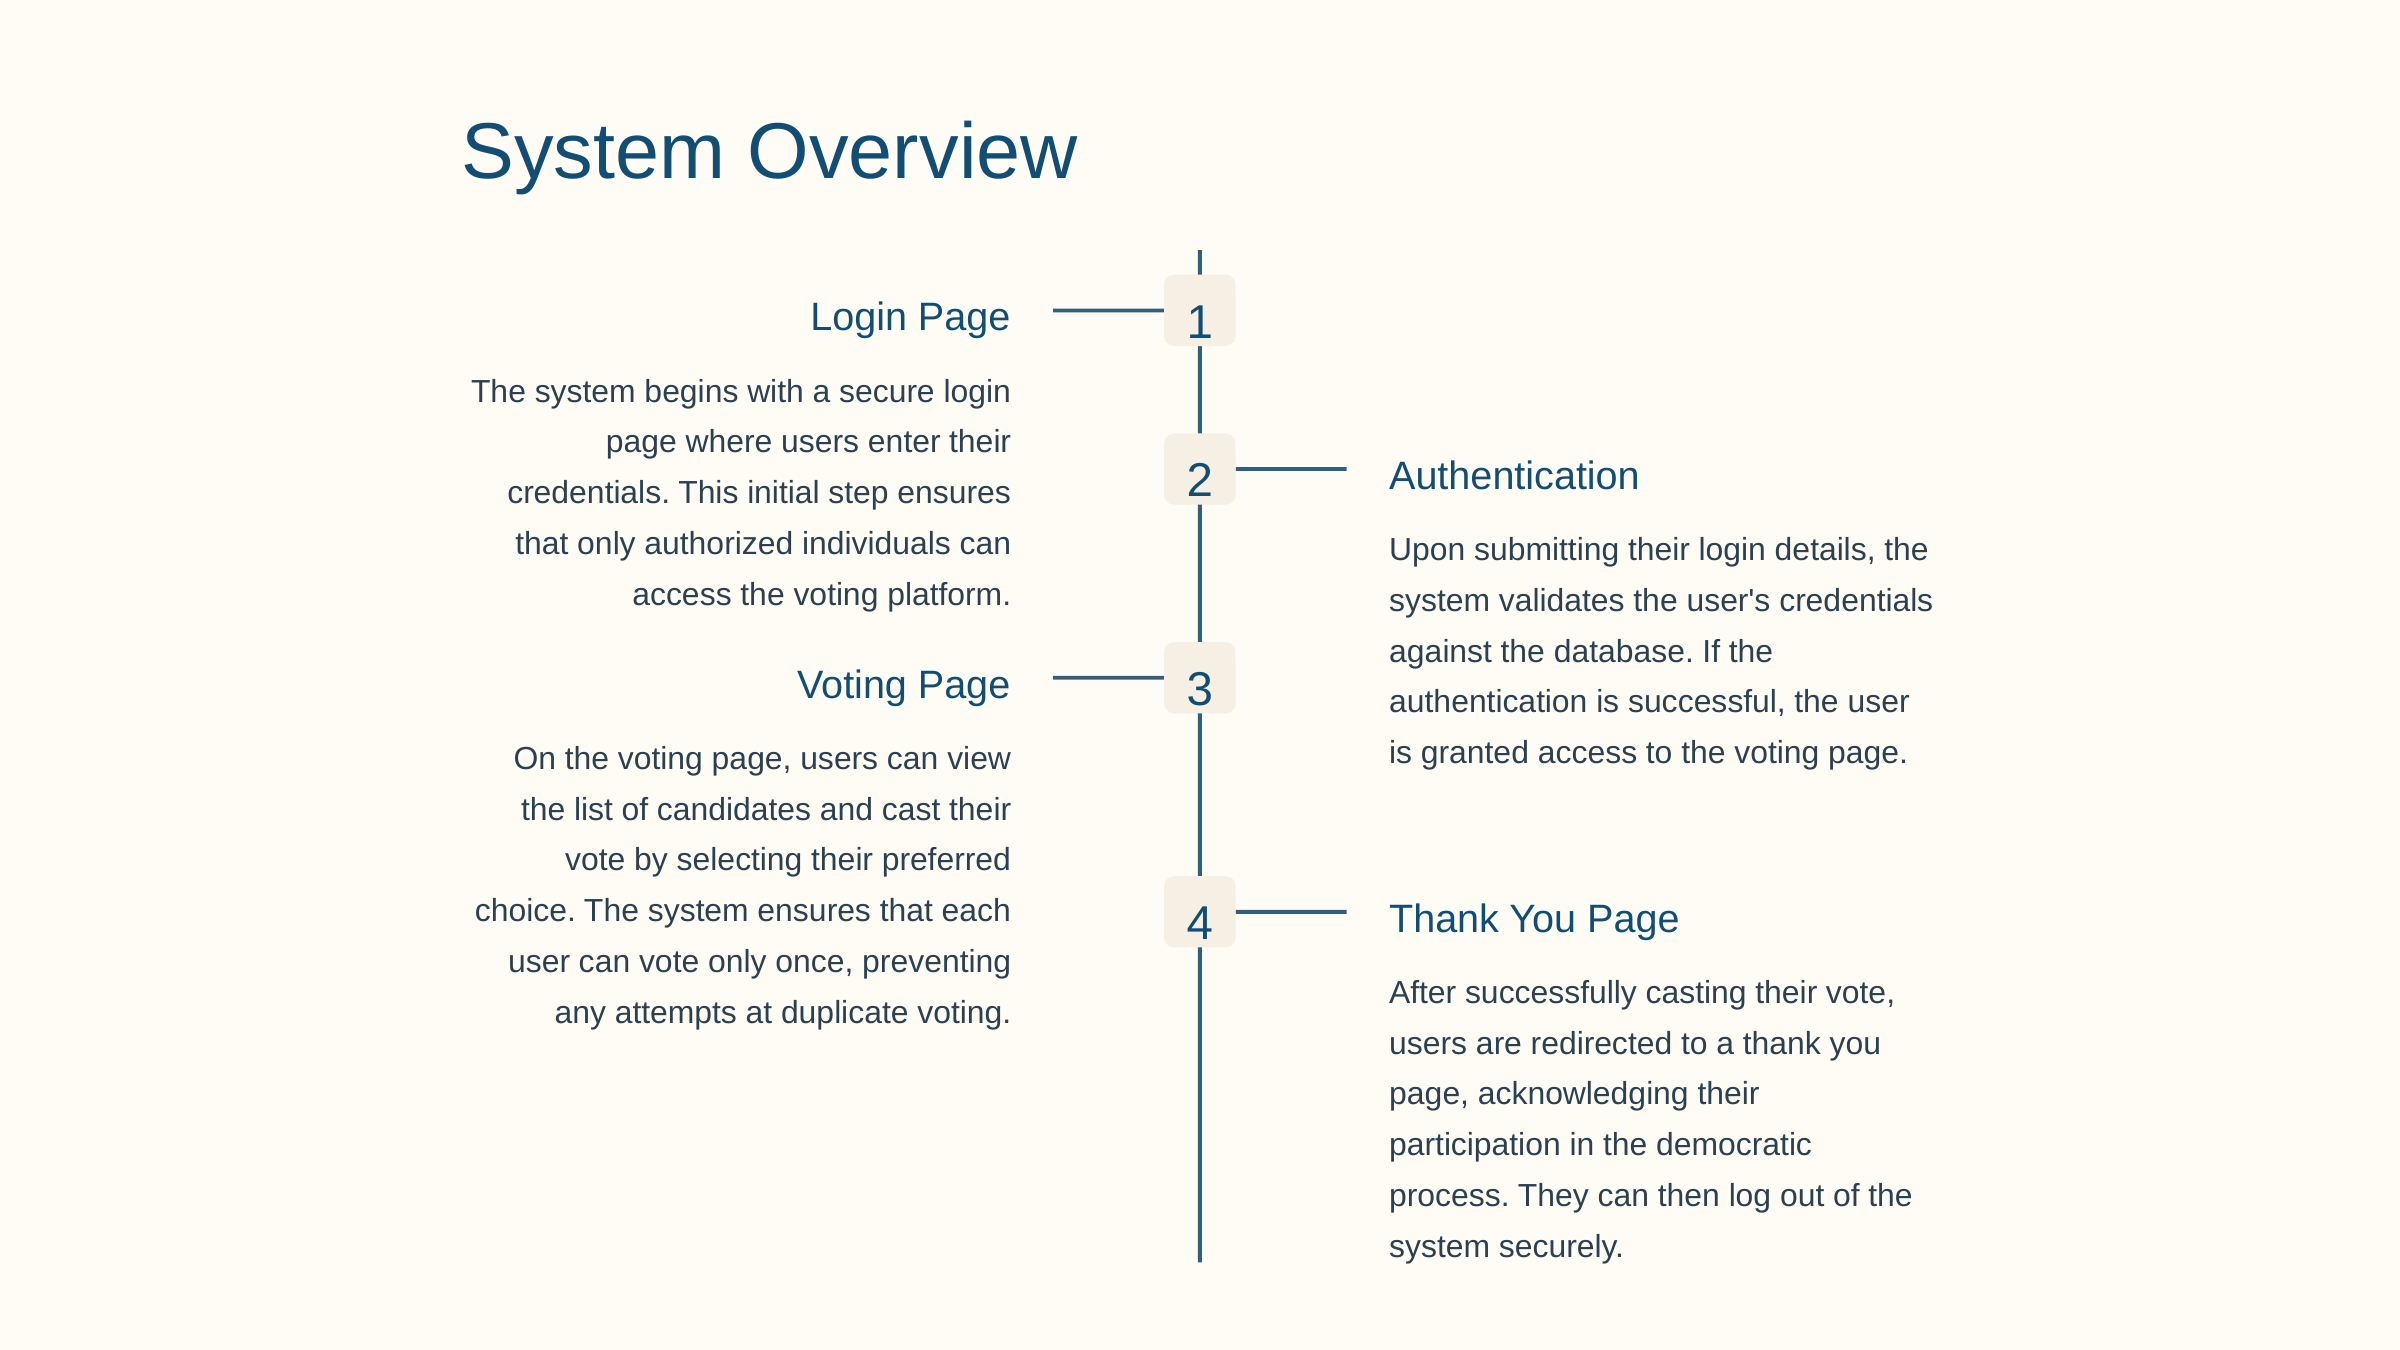

System Overview

1
Login Page

The system begins with a secure login page where users enter their credentials. This initial step ensures that only authorized individuals can access the voting platform.

2
Authentication

Upon submitting their login details, the system validates the user's credentials against the database. If the authentication is successful, the user is granted access to the voting page.

3
Voting Page

On the voting page, users can view the list of candidates and cast their vote by selecting their preferred choice. The system ensures that each user can vote only once, preventing any attempts at duplicate voting.

4
Thank You Page

After successfully casting their vote, users are redirected to a thank you page, acknowledging their participation in the democratic process. They can then log out of the system securely.